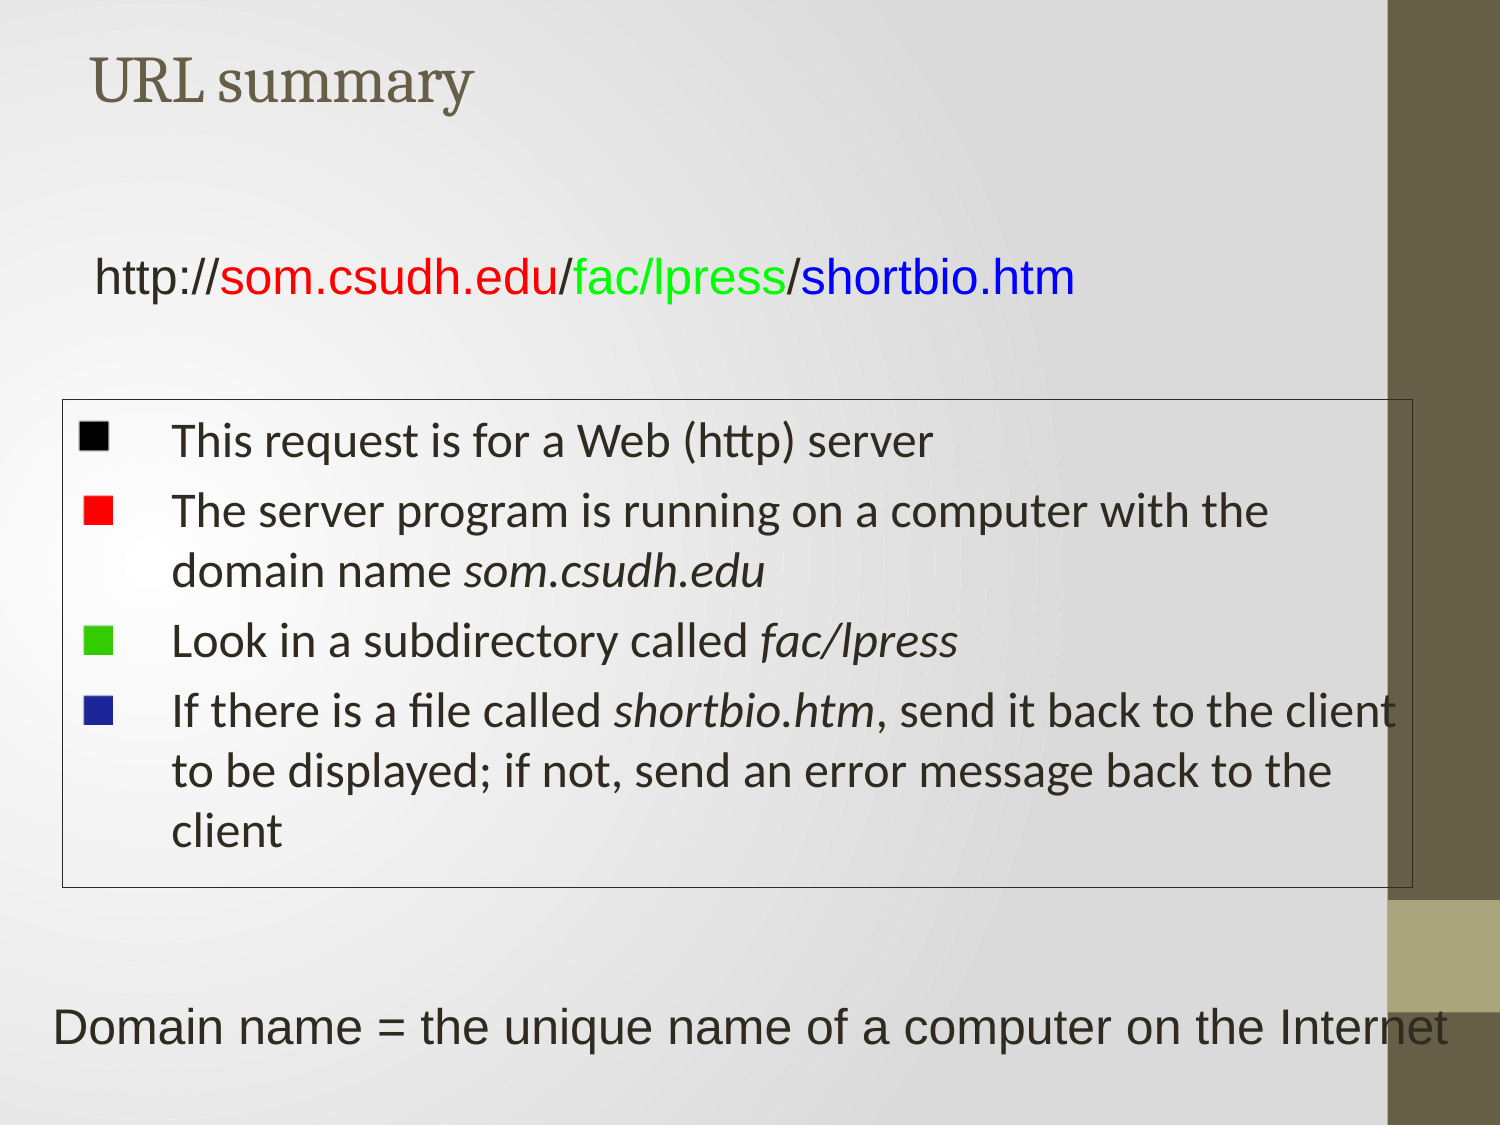

# URL summary
http://som.csudh.edu/fac/lpress/shortbio.htm
This request is for a Web (http) server
The server program is running on a computer with the domain name som.csudh.edu
Look in a subdirectory called fac/lpress
If there is a file called shortbio.htm, send it back to the client to be displayed; if not, send an error message back to the client
Domain name = the unique name of a computer on the Internet